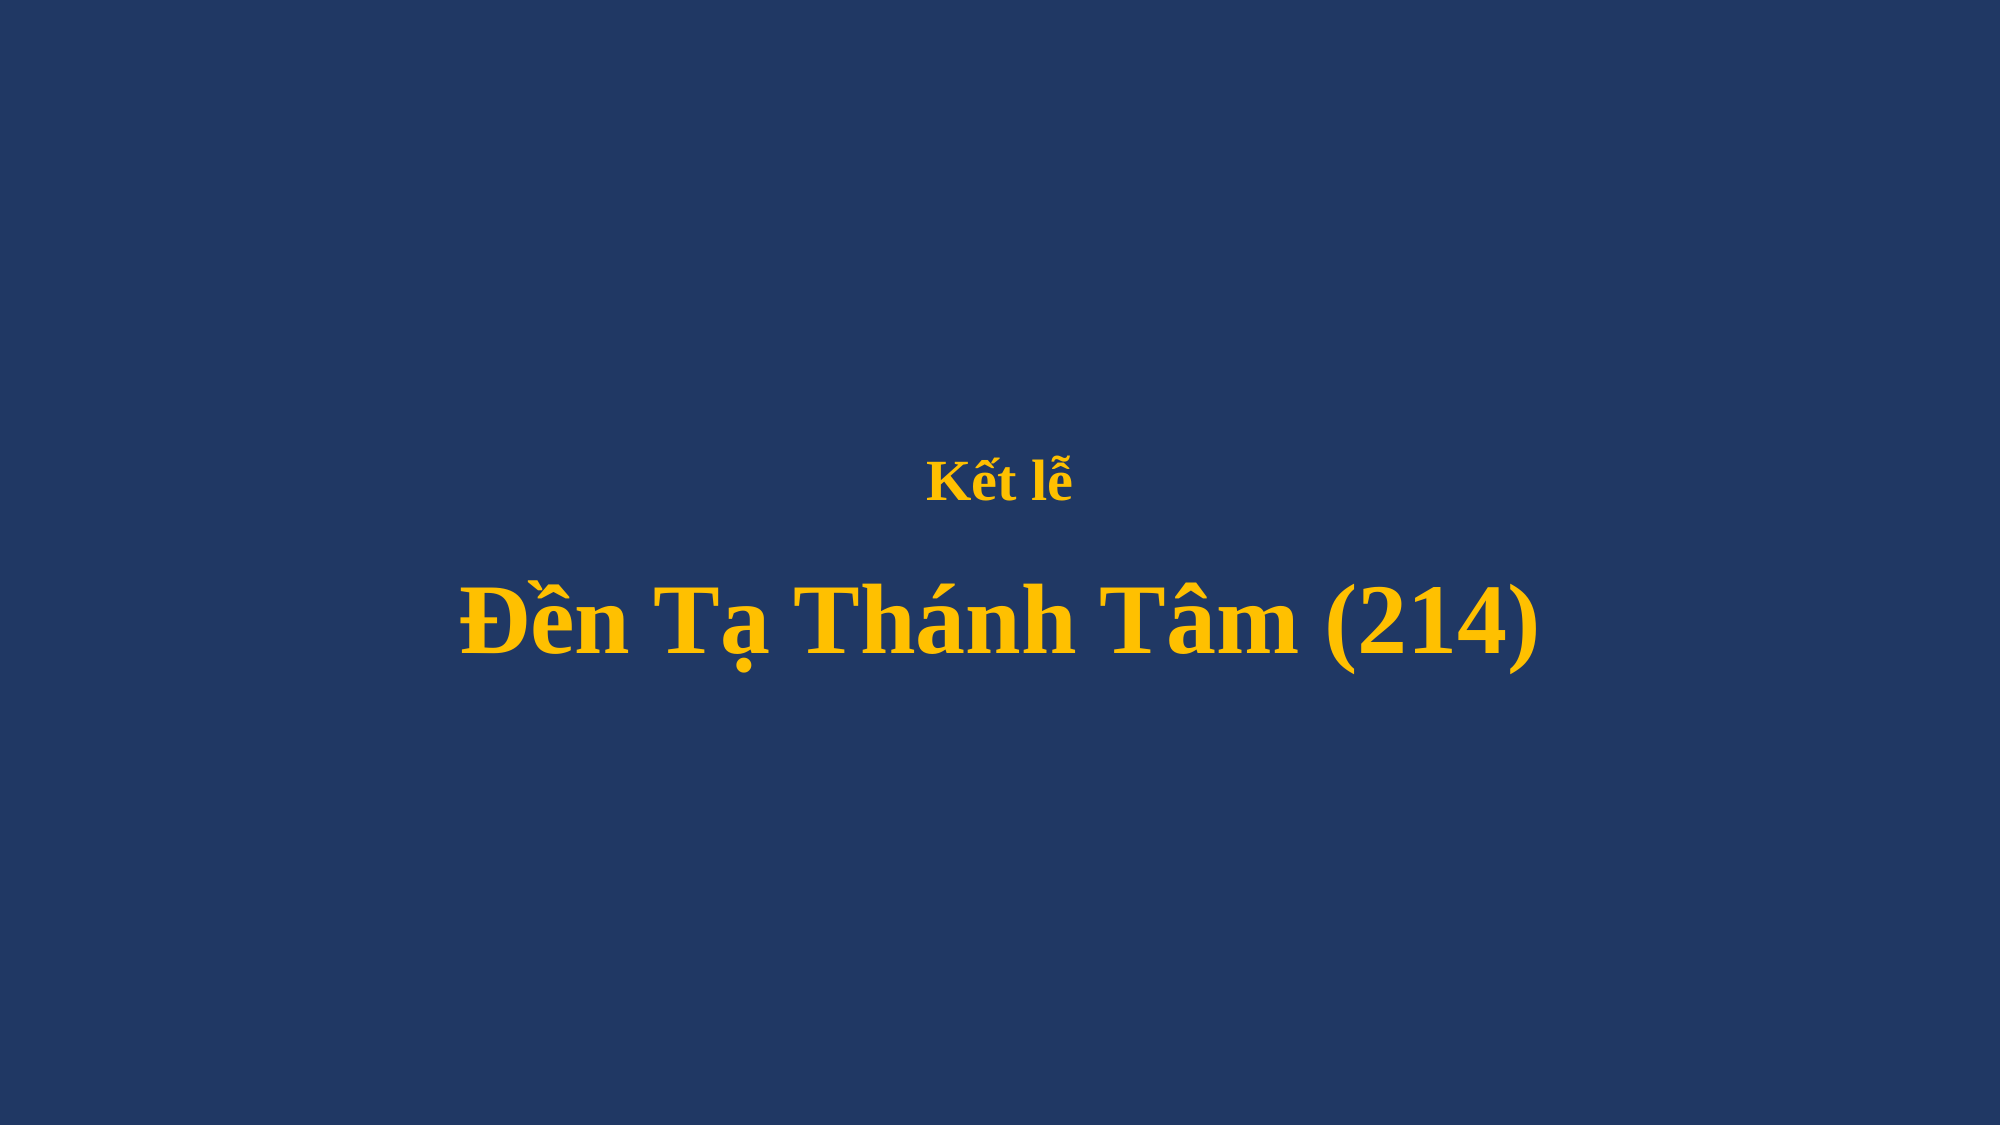

# Kết lễ Đền Tạ Thánh Tâm (214)